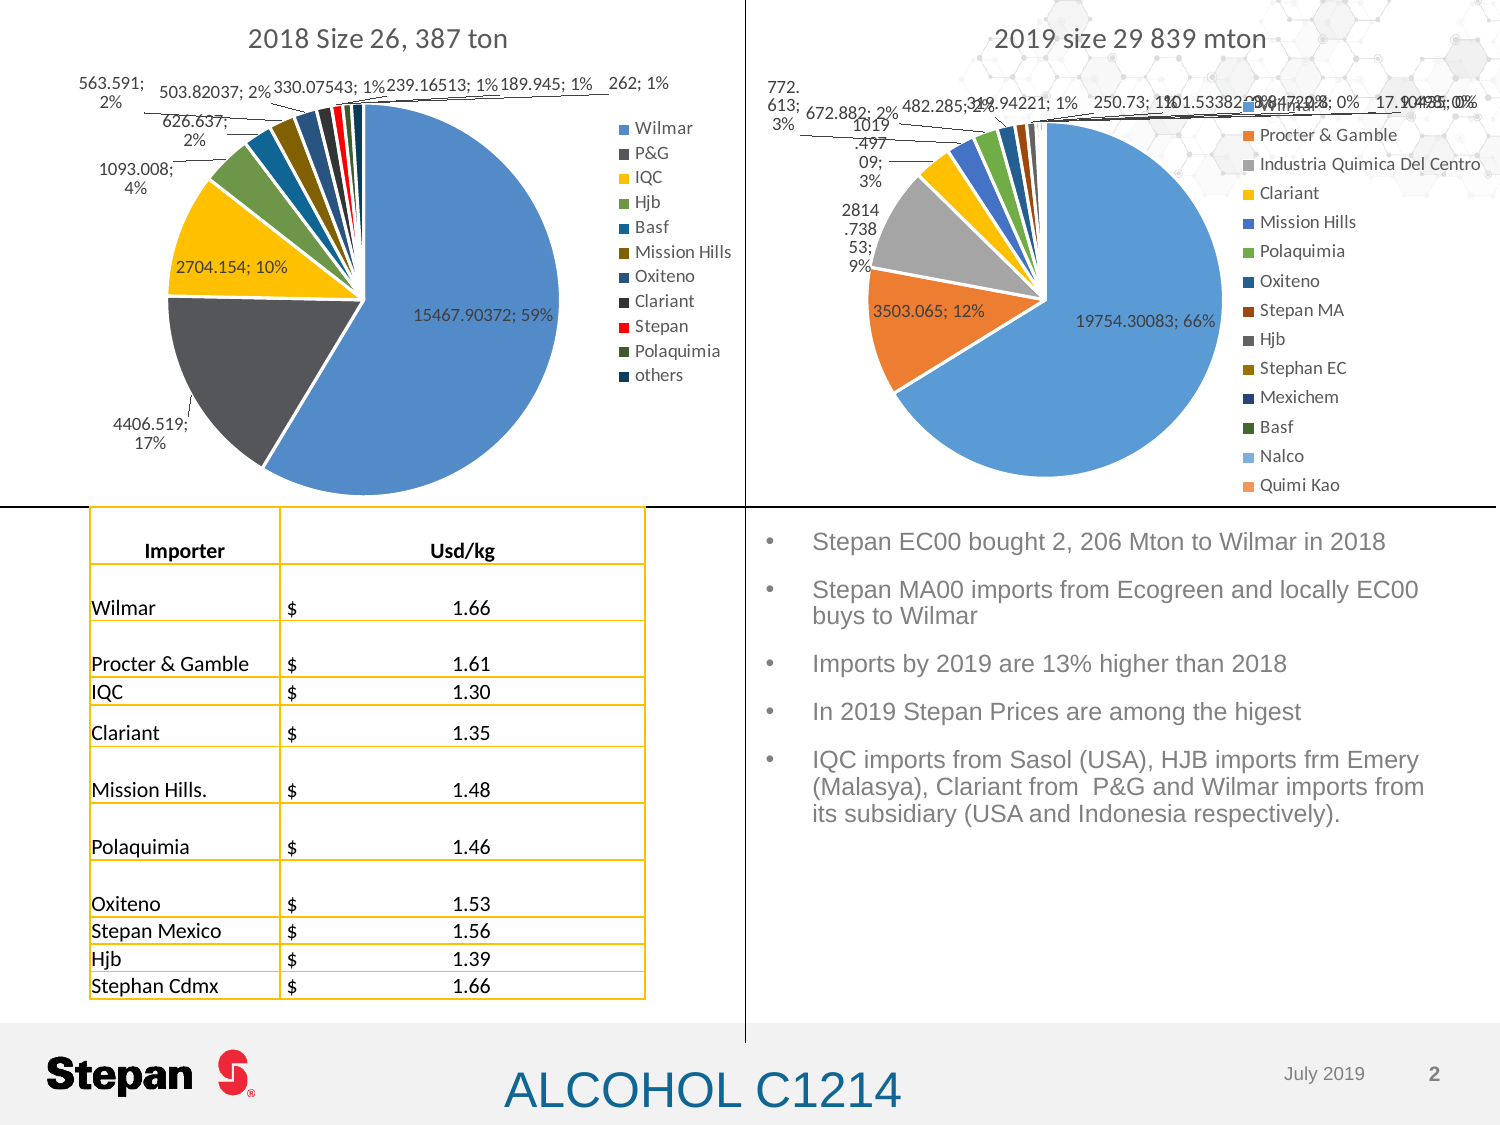

### Chart:  2018 Size 26, 387 ton

| Category |  |
|---|---|
| Wilmar | 15467.90372 |
| P&G | 4406.519000000001 |
| IQC | 2704.1540000000005 |
| Hjb | 1093.008 |
| Basf | 626.6370000000001 |
| Mission Hills | 563.5909999999999 |
| Oxiteno | 503.82037 |
| Clariant | 330.07543000000004 |
| Stepan | 239.16513 |
| Polaquimia | 189.945 |
| others | 262.0 |

### Chart: 2019 size 29 839 mton

| Category |  |
|---|---|
| Wilmar | 19754.30083 |
| Procter & Gamble | 3503.0649999999996 |
| Industria Quimica Del Centro | 2814.738529999999 |
| Clariant | 1019.49709 |
| Mission Hills | 772.6129999999998 |
| Polaquimia | 672.8820000000001 |
| Oxiteno | 482.285 |
| Stepan MA | 319.94221 |
| Hjb | 250.73 |
| Stephan EC | 101.53382 |
| Mexichem | 98.84700000000001 |
| Basf | 22.8 |
| Nalco | 17.10435 |
| Quimi Kao | 9.498000000000001 |
| Importer | Usd/kg |
| --- | --- |
| Wilmar | $ 1.66 |
| Procter & Gamble | $ 1.61 |
| IQC | $ 1.30 |
| Clariant | $ 1.35 |
| Mission Hills. | $ 1.48 |
| Polaquimia | $ 1.46 |
| Oxiteno | $ 1.53 |
| Stepan Mexico | $ 1.56 |
| Hjb | $ 1.39 |
| Stephan Cdmx | $ 1.66 |
Stepan EC00 bought 2, 206 Mton to Wilmar in 2018
Stepan MA00 imports from Ecogreen and locally EC00 buys to Wilmar
Imports by 2019 are 13% higher than 2018
In 2019 Stepan Prices are among the higest
IQC imports from Sasol (USA), HJB imports frm Emery (Malasya), Clariant from  P&G and Wilmar imports from its subsidiary (USA and Indonesia respectively).
July 2019
2
ALCOHOL C1214